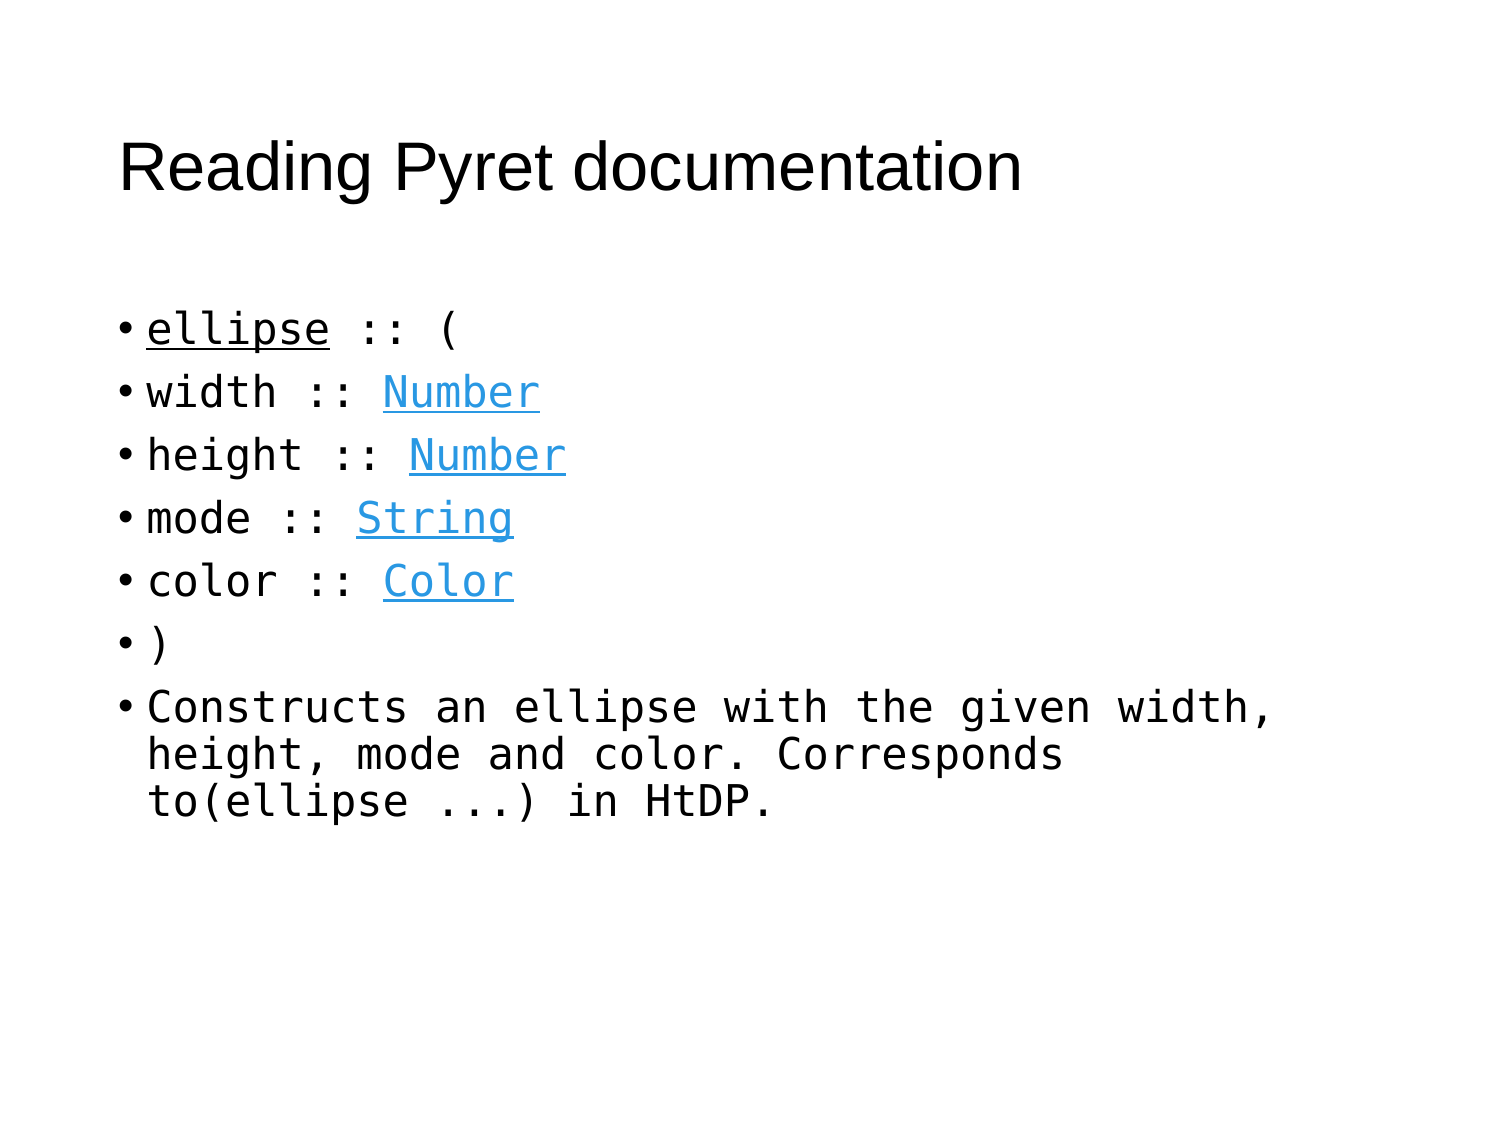

# Reading Pyret documentation
ellipse :: (
width :: Number
height :: Number
mode :: String
color :: Color
)
Constructs an ellipse with the given width, height, mode and color. Corresponds to(ellipse ...) in HtDP.